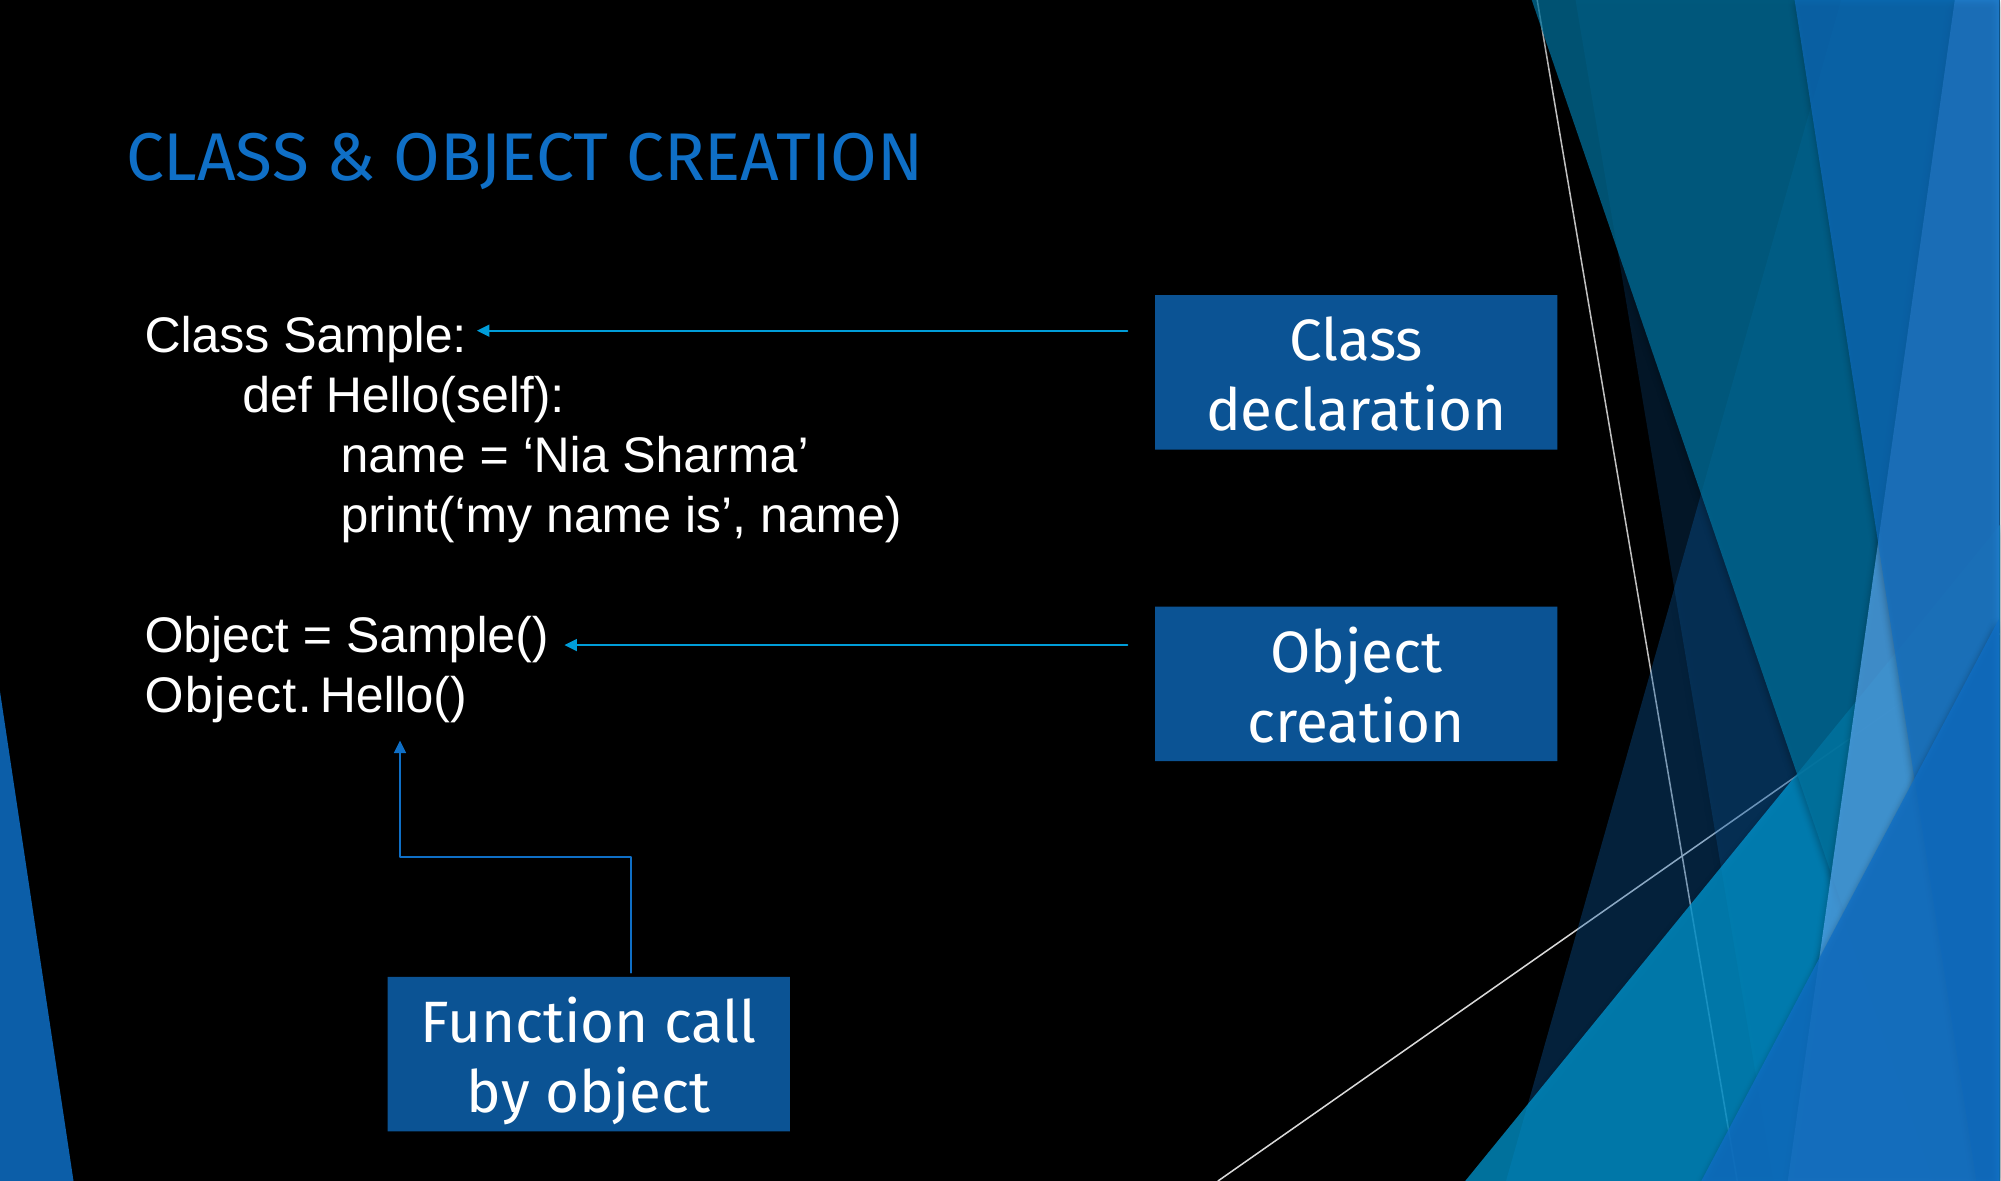

# CLASS & OBJECT CREATION
Class Sample:
       def Hello(self):
              name = ‘Nia Sharma’
              print(‘my name is’, name)

Object = Sample()
O b j e c t . Hello()

Class declaration
Object creation
Function call by object